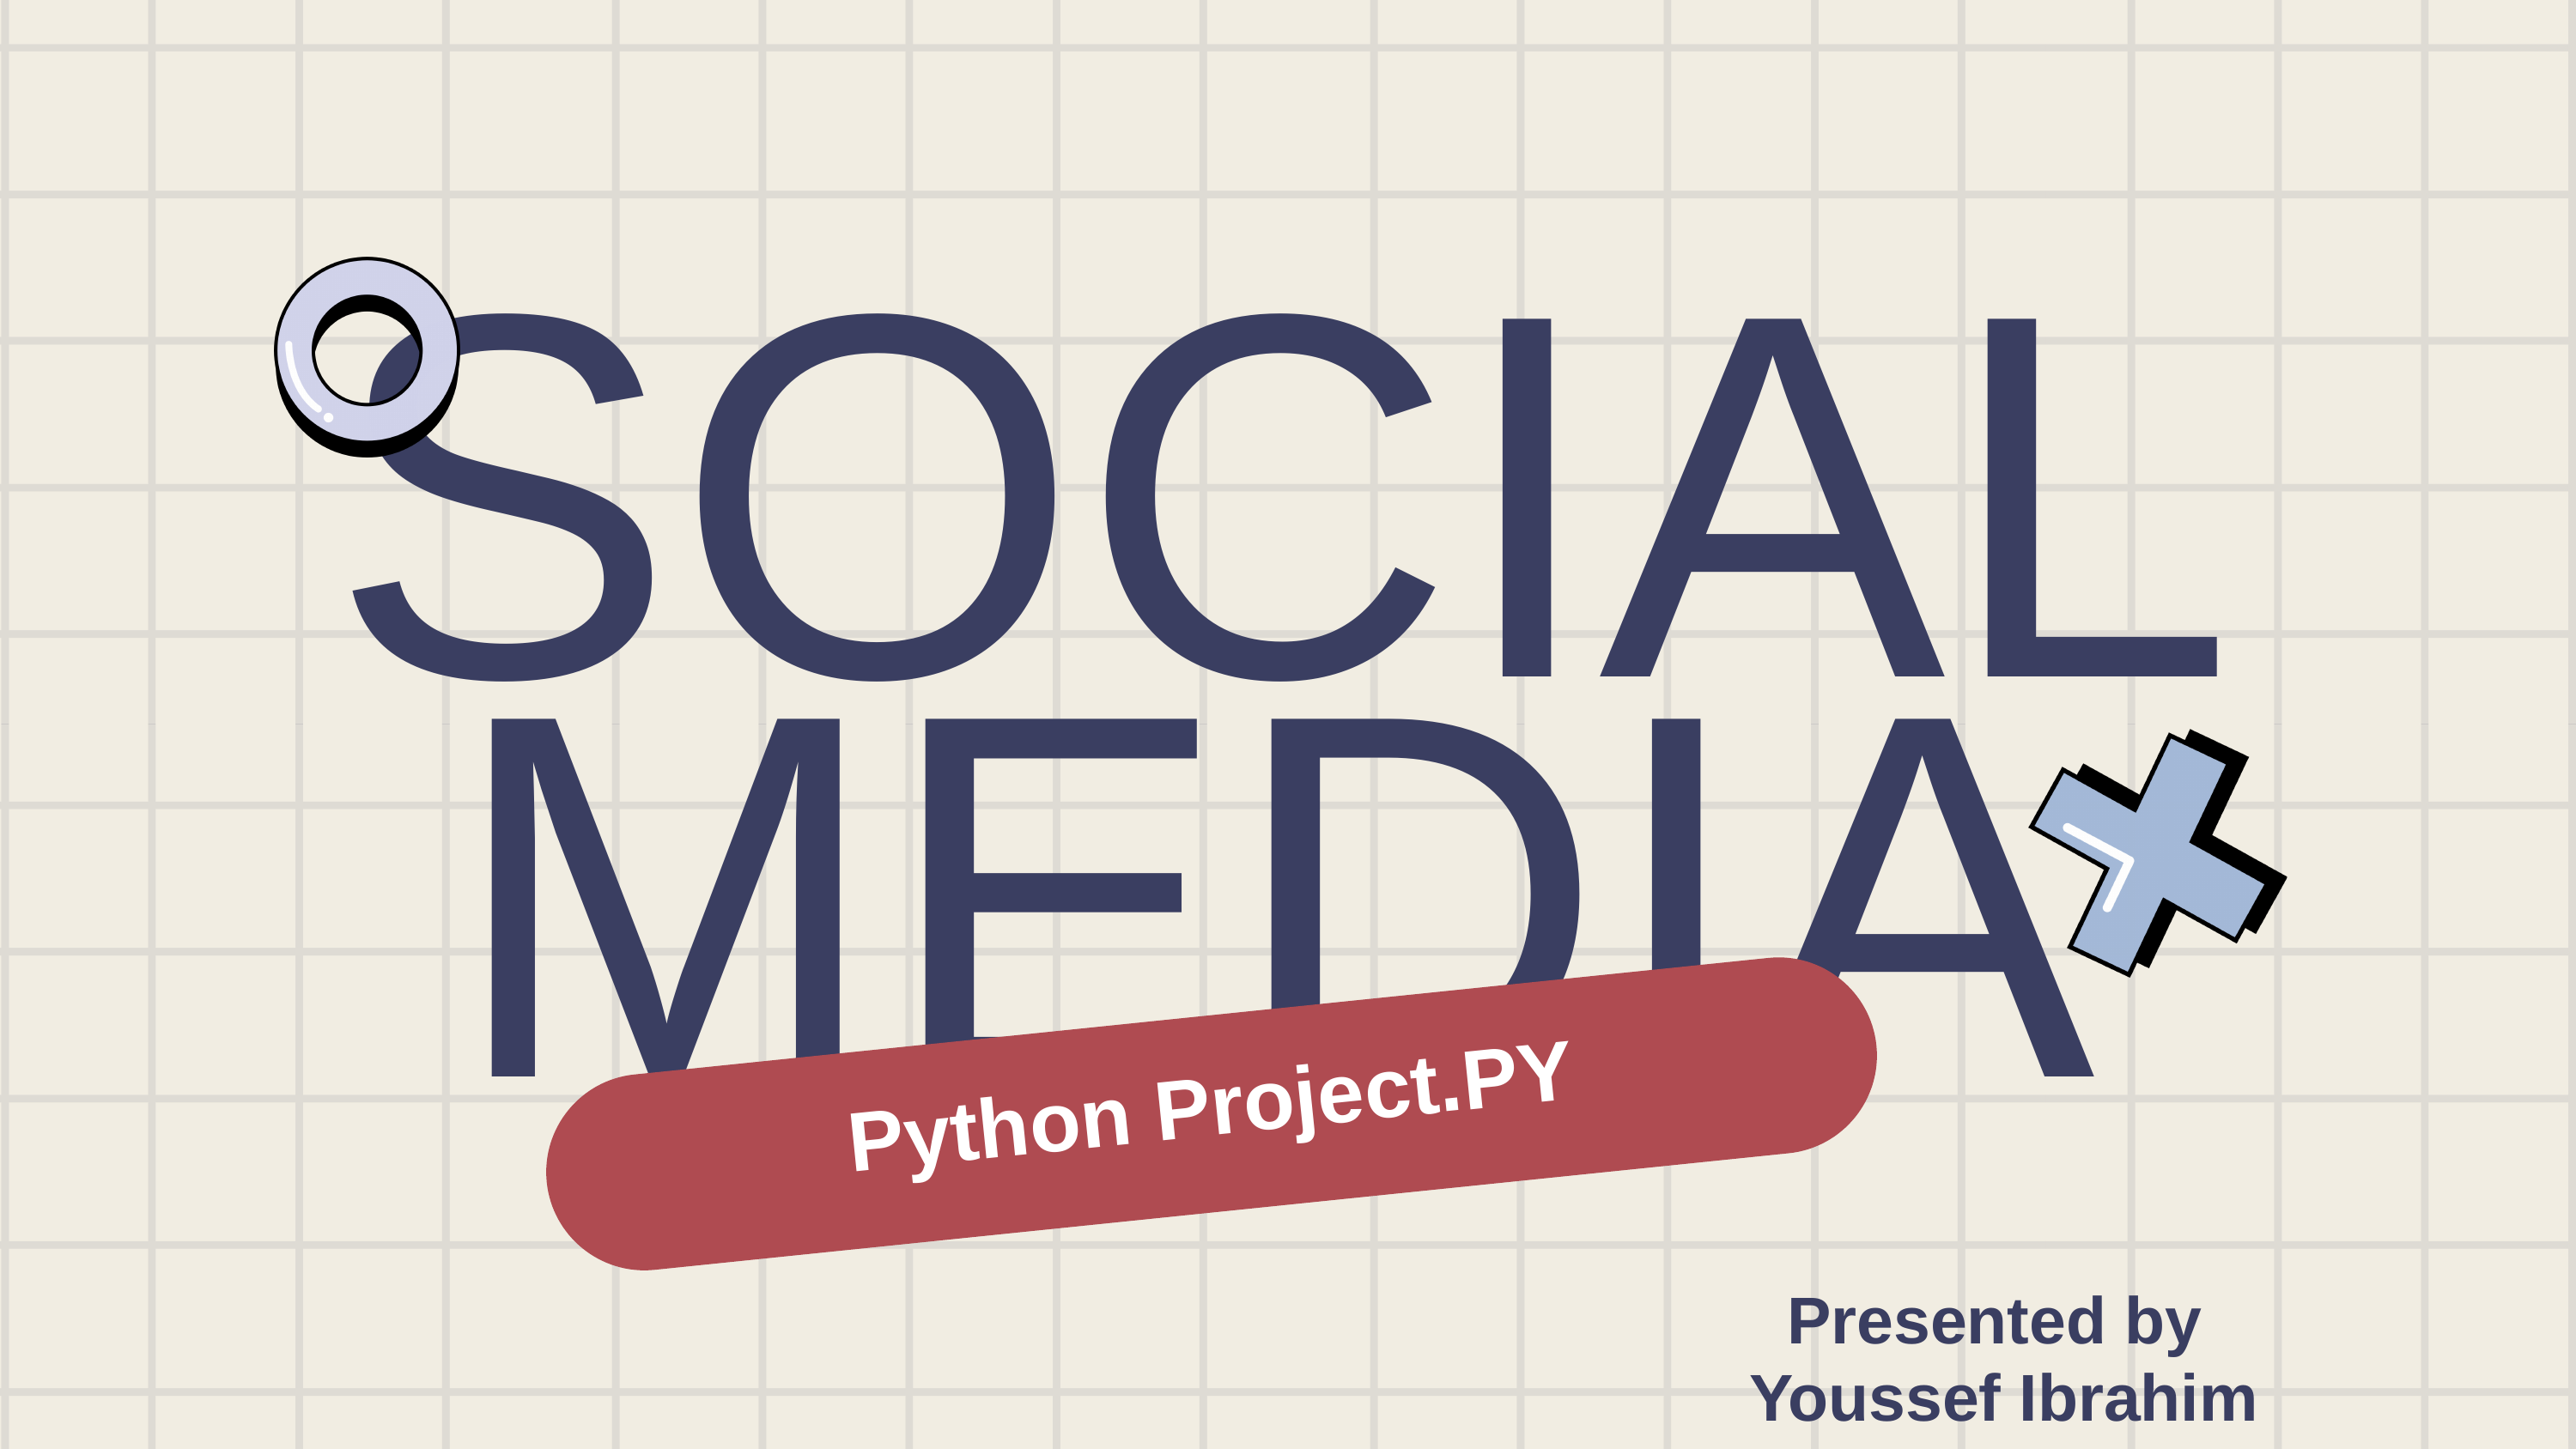

SOCIAL MEDIA

Python Project.PY
Presented by
 Youssef Ibrahim